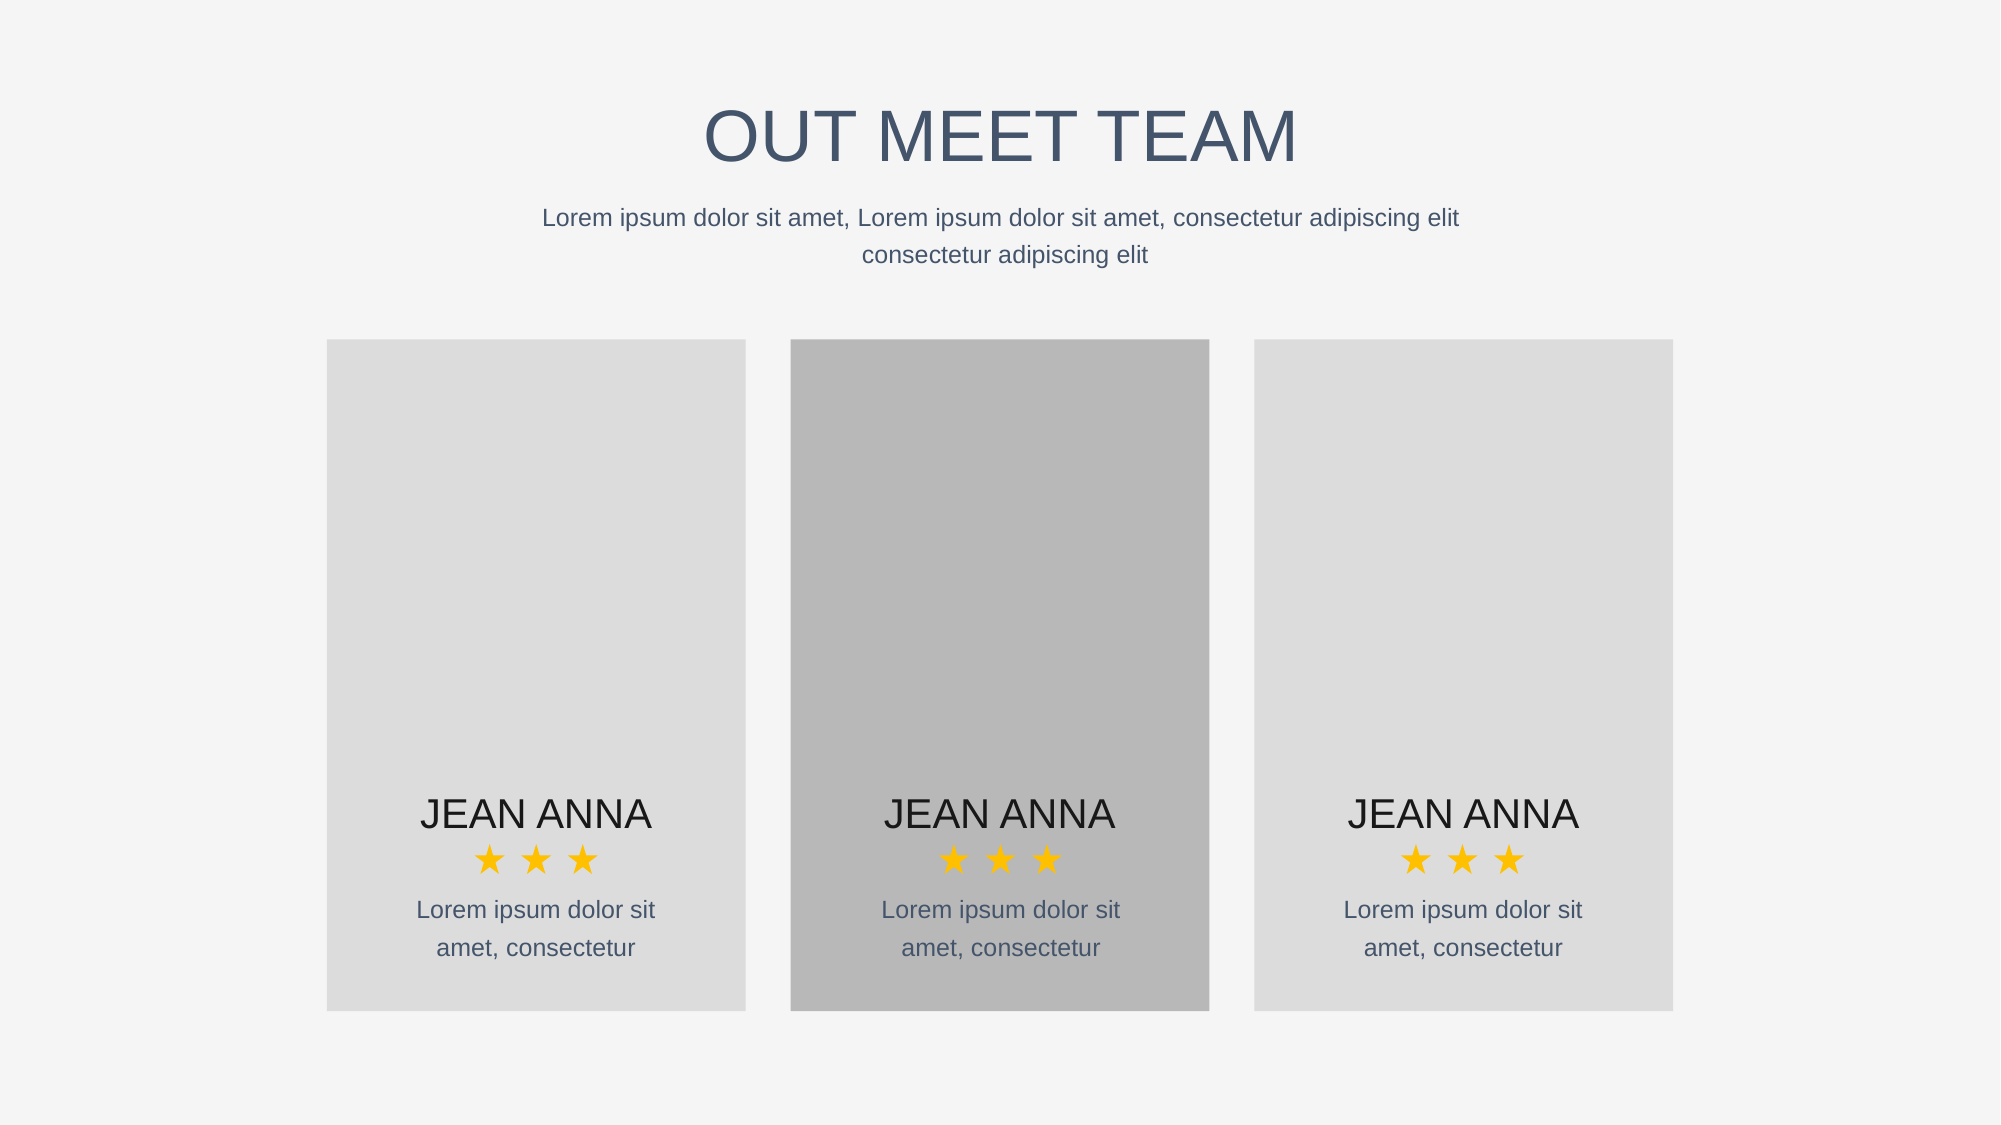

OUT MEET TEAM
Lorem ipsum dolor sit amet, Lorem ipsum dolor sit amet, consectetur adipiscing elit
 consectetur adipiscing elit

JEAN ANNA
JEAN ANNA
JEAN ANNA

Lorem ipsum dolor sit amet, consectetur
Lorem ipsum dolor sit amet, consectetur
Lorem ipsum dolor sit amet, consectetur